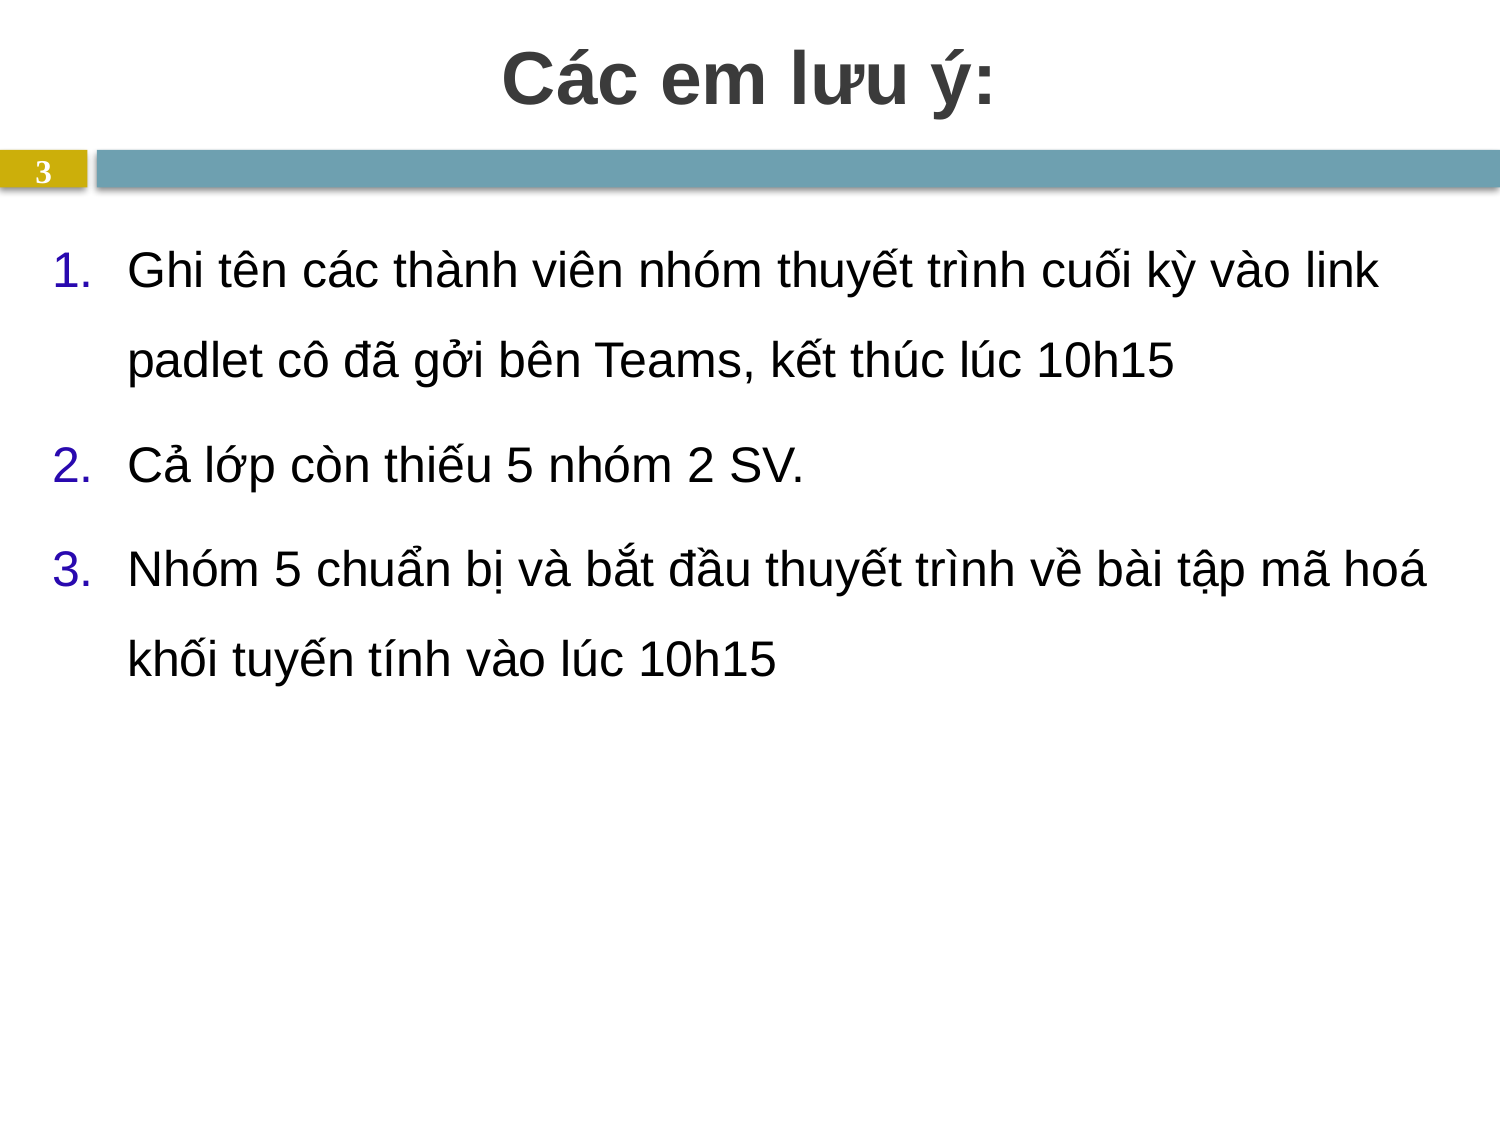

# Các em lưu ý:
3
Ghi tên các thành viên nhóm thuyết trình cuối kỳ vào link padlet cô đã gởi bên Teams, kết thúc lúc 10h15
Cả lớp còn thiếu 5 nhóm 2 SV.
Nhóm 5 chuẩn bị và bắt đầu thuyết trình về bài tập mã hoá khối tuyến tính vào lúc 10h15